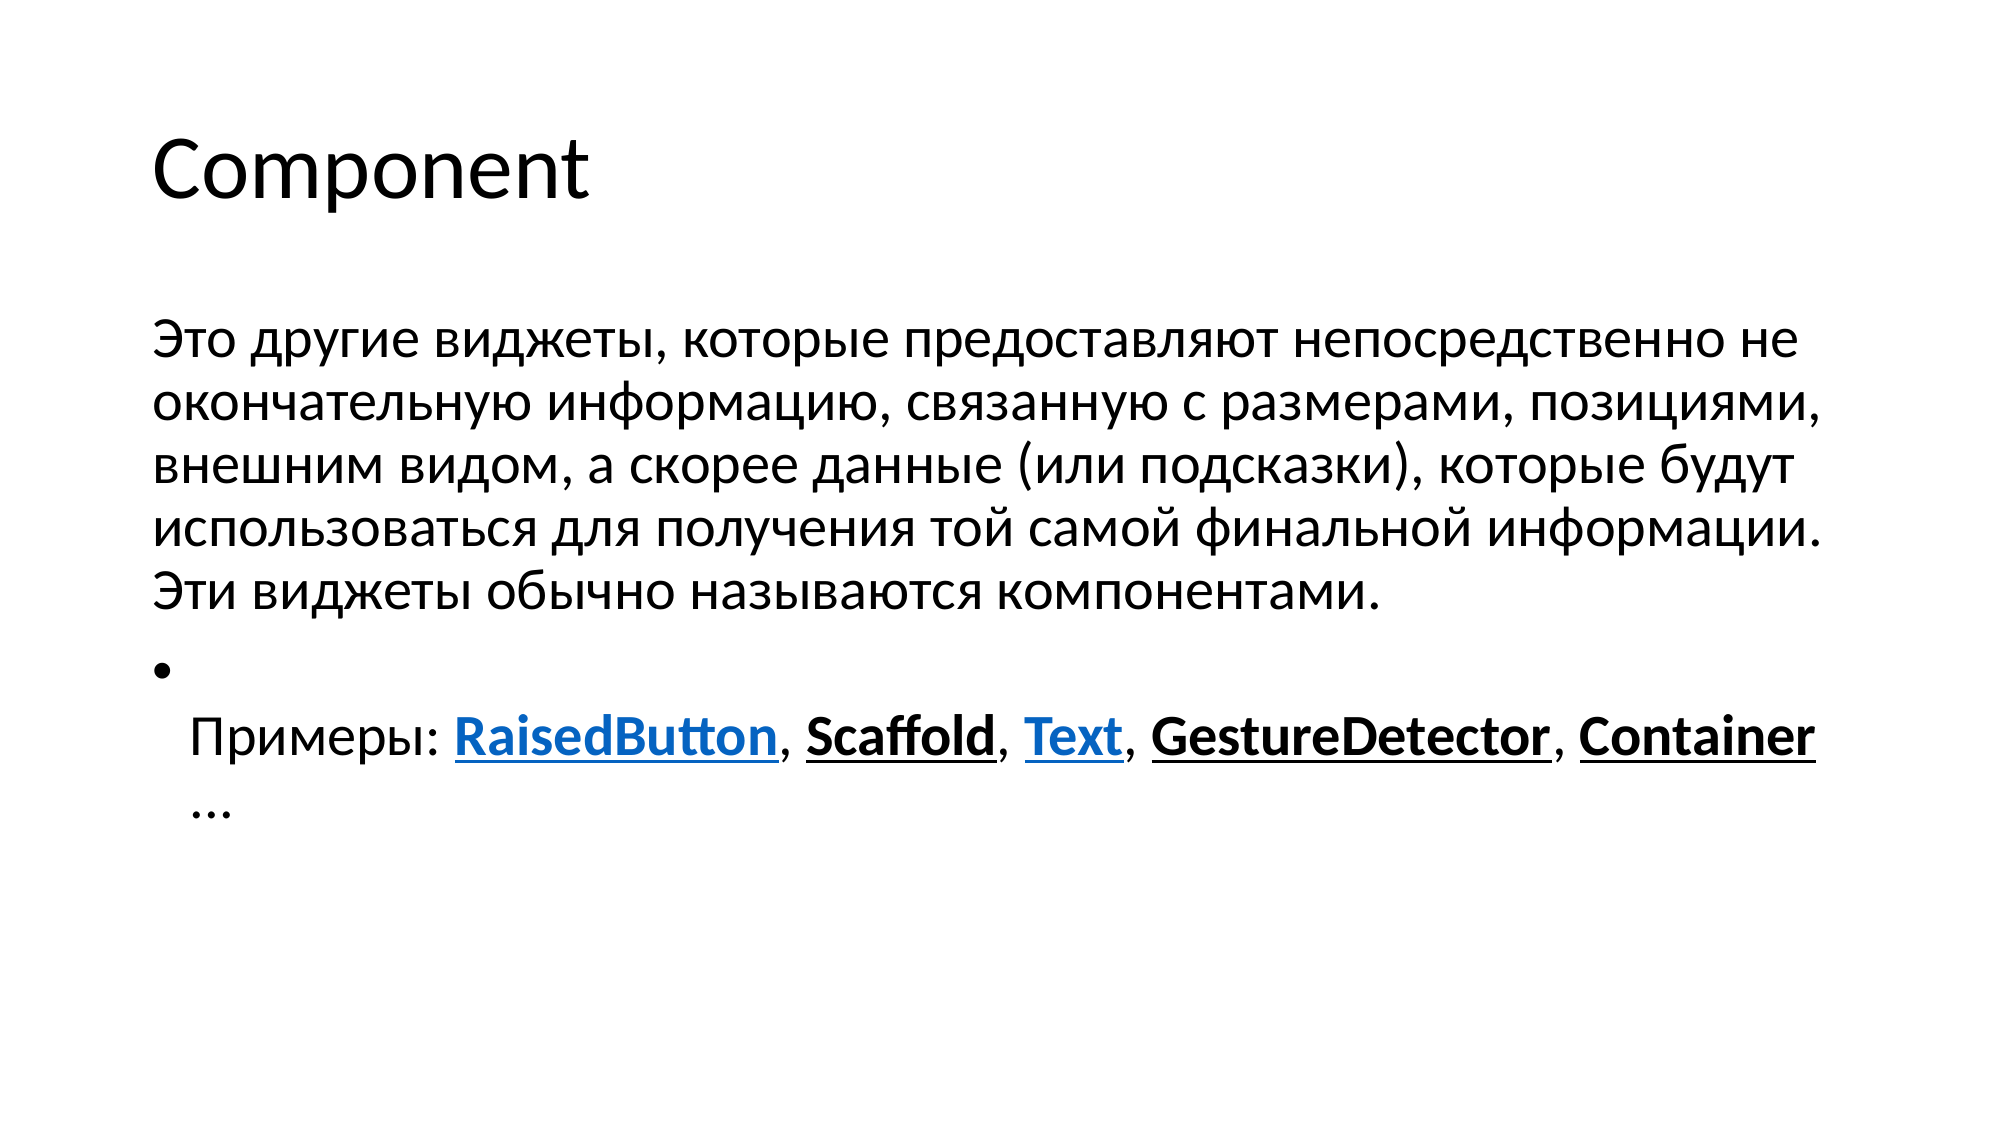

# Component
Это другие виджеты, которые предоставляют непосредственно не окончательную информацию, связанную с размерами, позициями, внешним видом, а скорее данные (или подсказки), которые будут использоваться для получения той самой финальной информации. Эти виджеты обычно называются компонентами.
Примеры: RaisedButton, Scaffold, Text, GestureDetector, Container...